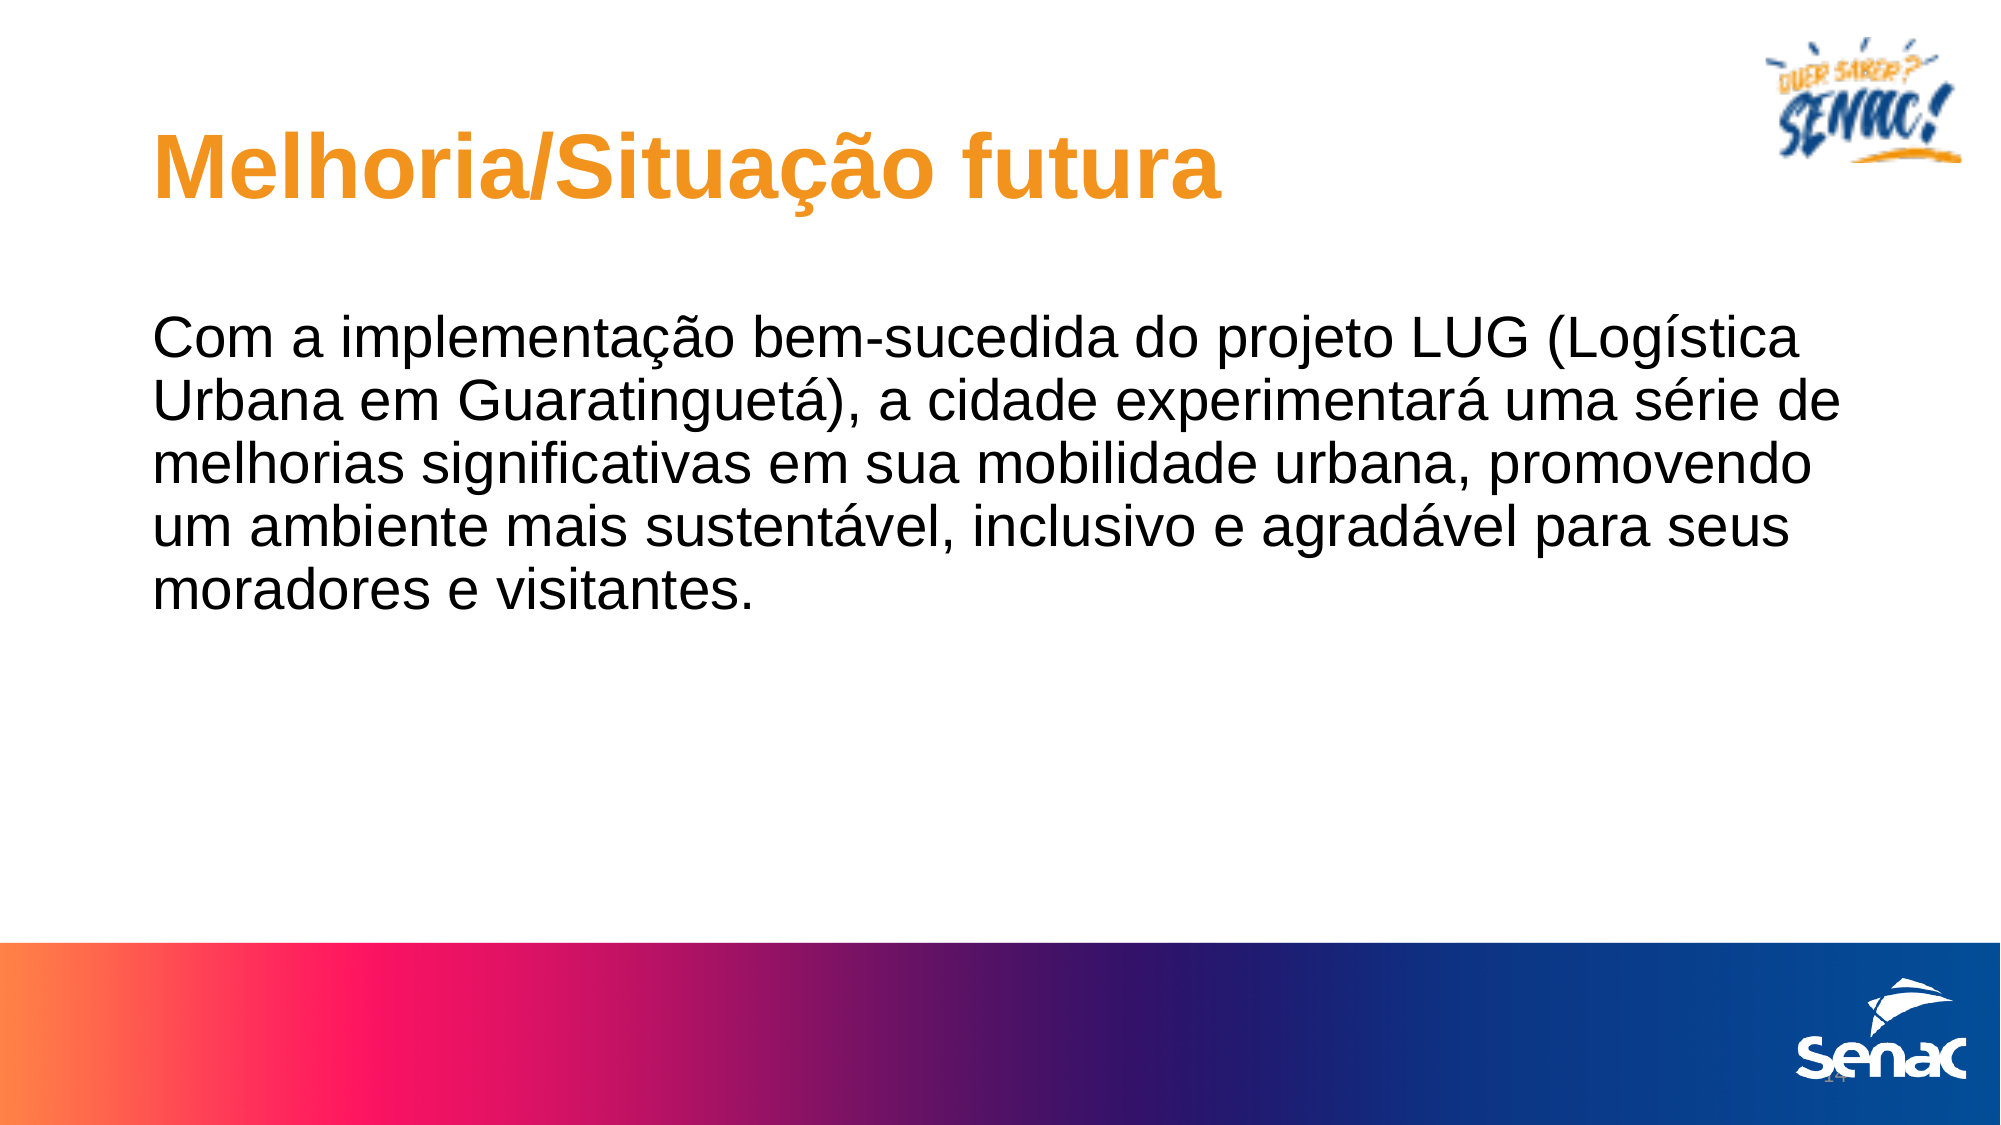

# Melhoria/Situação futura
Com a implementação bem-sucedida do projeto LUG (Logística Urbana em Guaratinguetá), a cidade experimentará uma série de melhorias significativas em sua mobilidade urbana, promovendo um ambiente mais sustentável, inclusivo e agradável para seus moradores e visitantes.
14